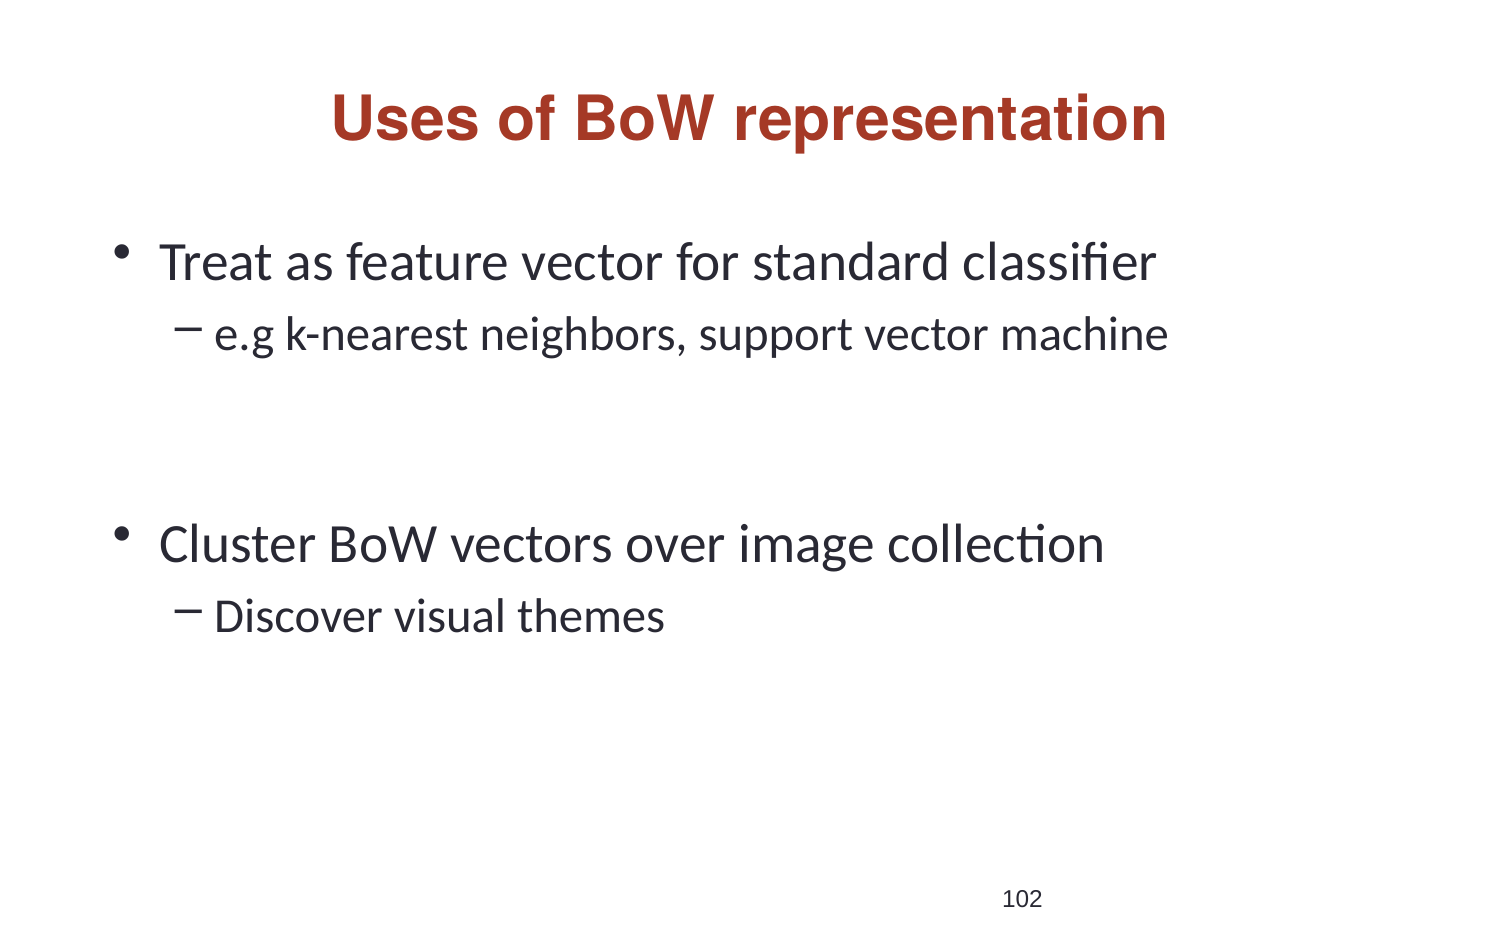

# Uses of BoW representation
Treat as feature vector for standard classifier
e.g k-nearest neighbors, support vector machine

Cluster BoW vectors over image collection
Discover visual themes

102